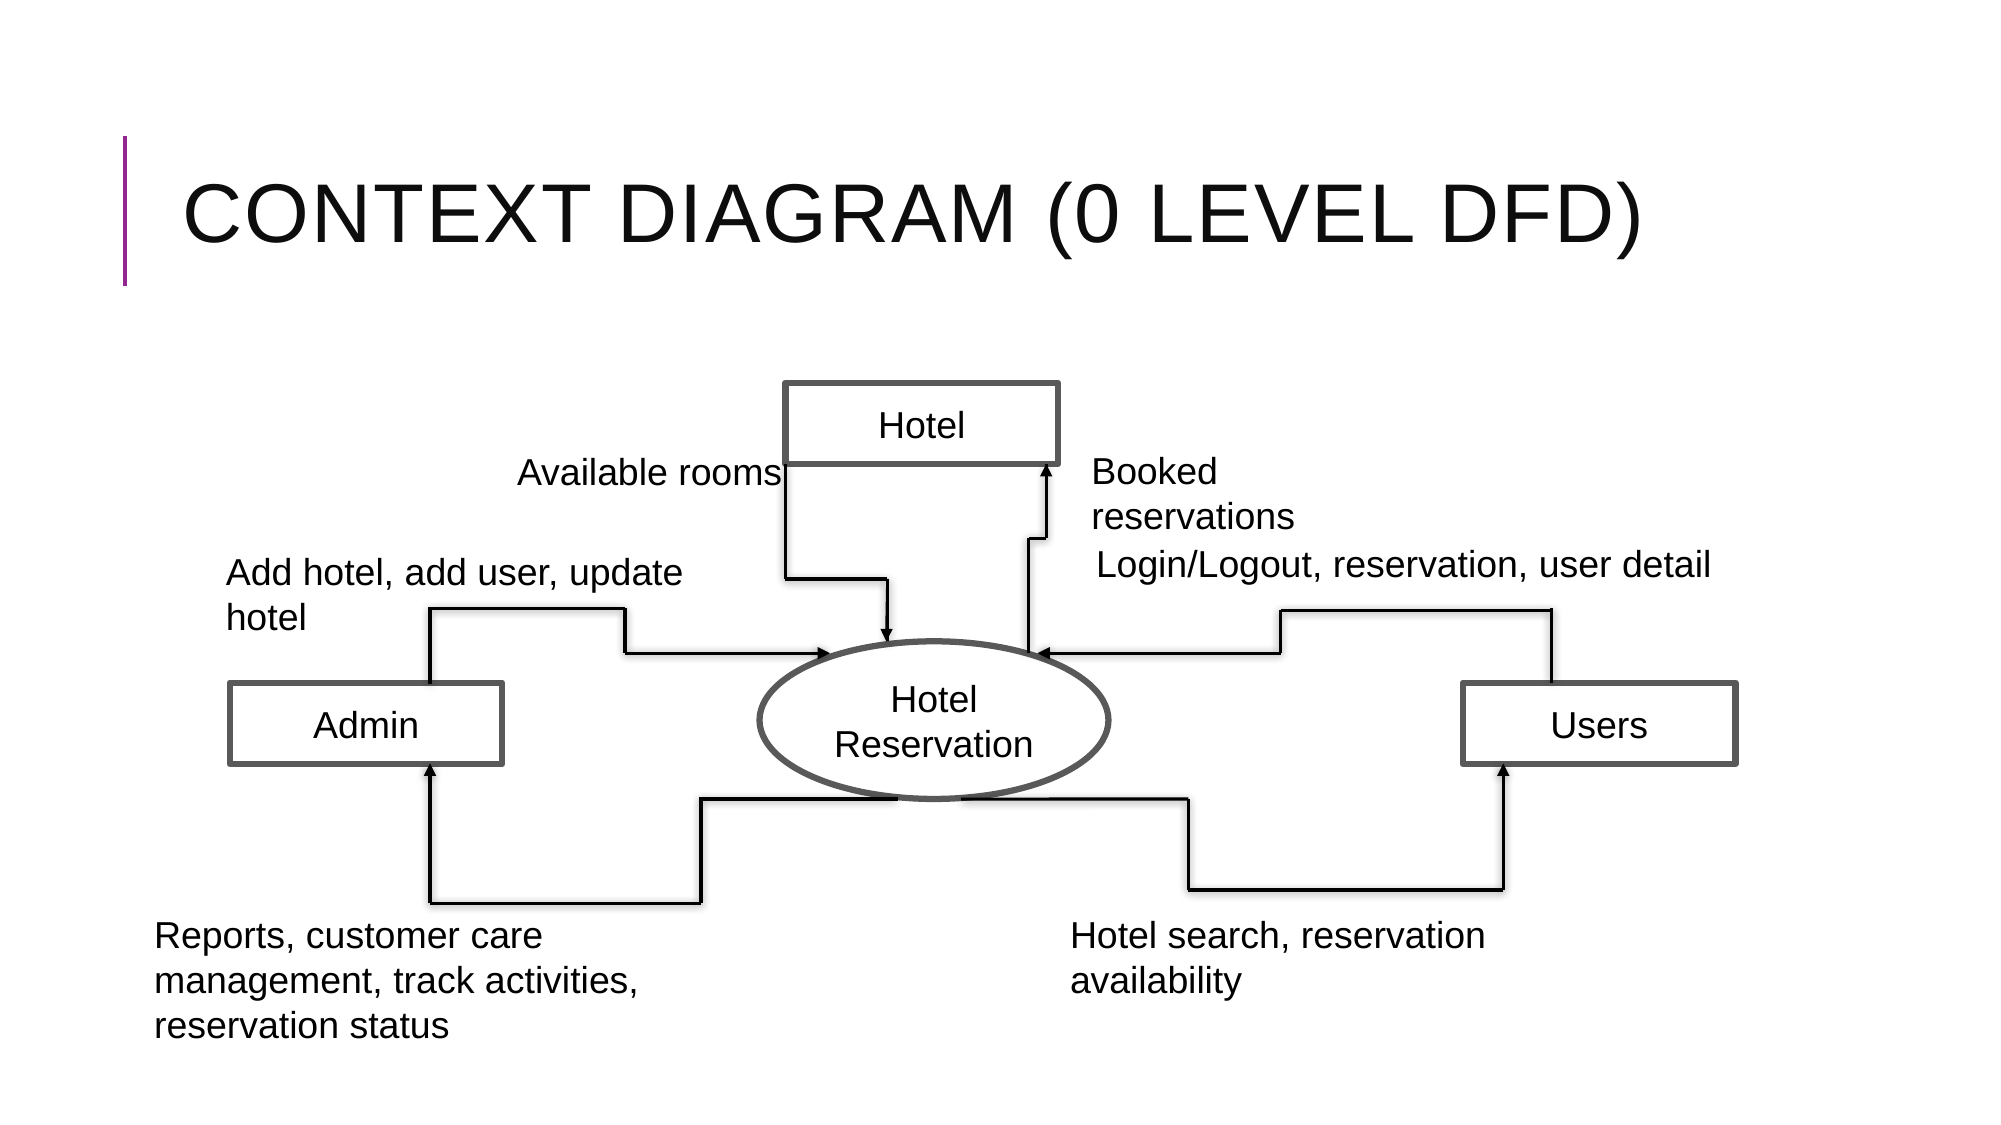

# Context diagram (0 level dfd)
Hotel
Booked reservations
Available rooms
Login/Logout, reservation, user detail
Add hotel, add user, update hotel
Hotel Reservation
Admin
Users
Reports, customer care management, track activities, reservation status
Hotel search, reservation availability